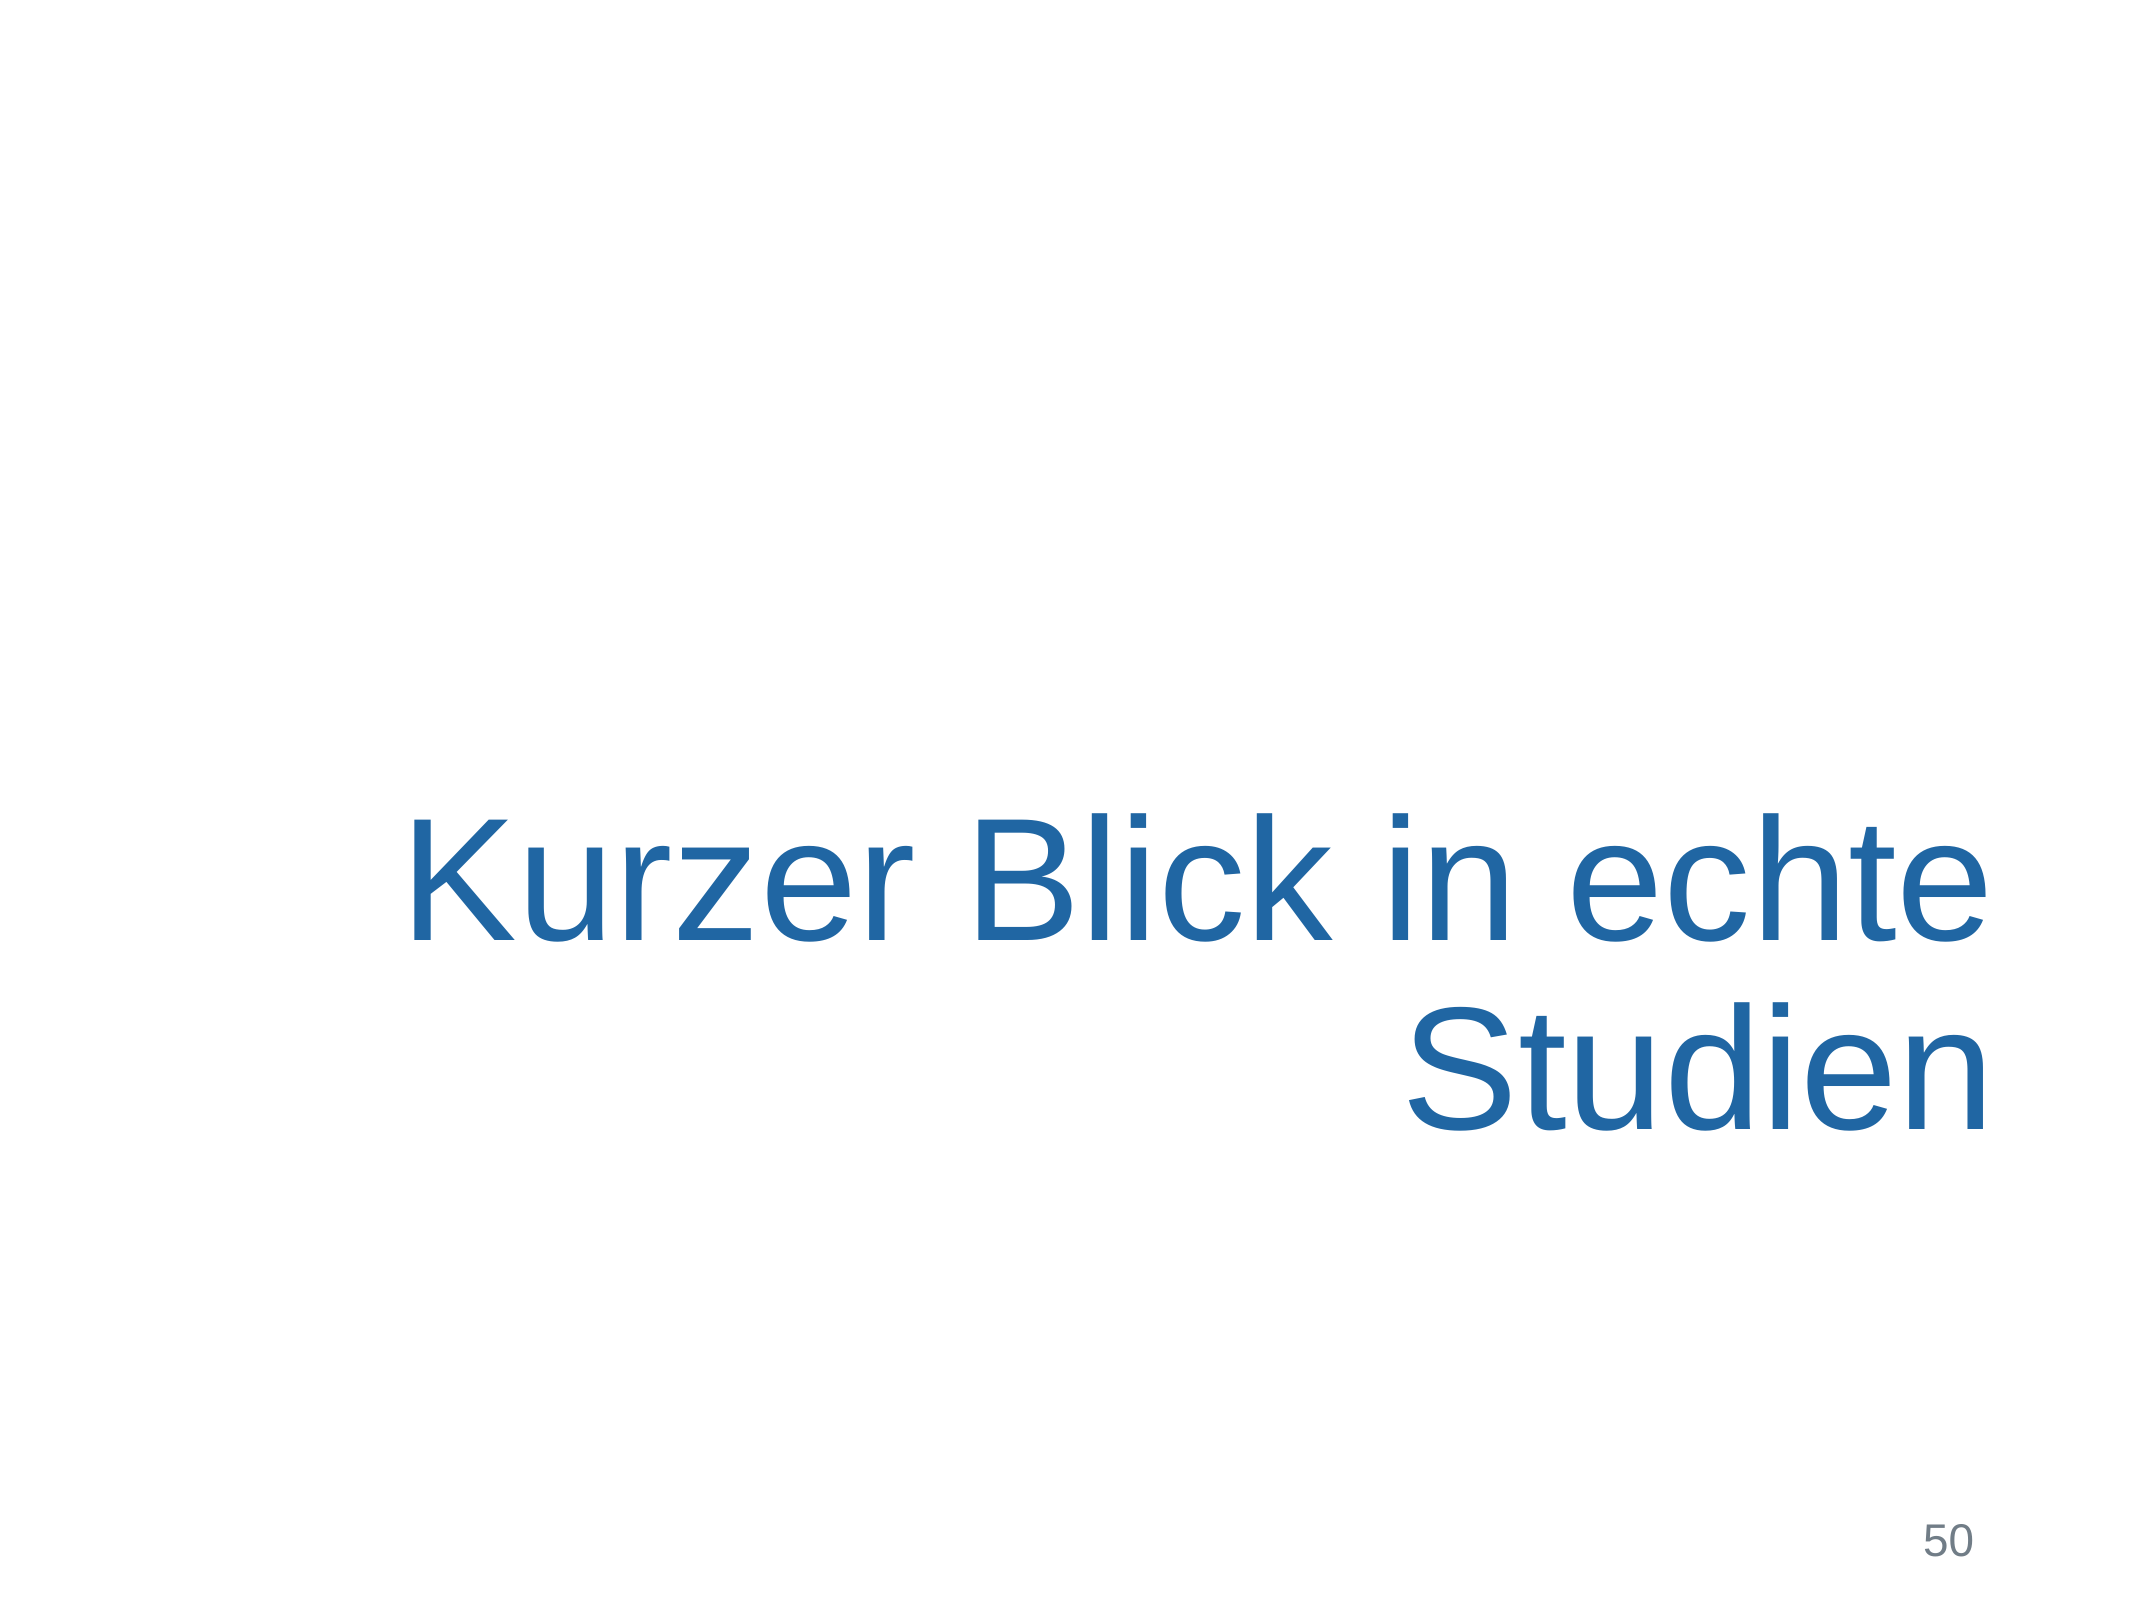

# Kurzer Blick in echte Studien
50